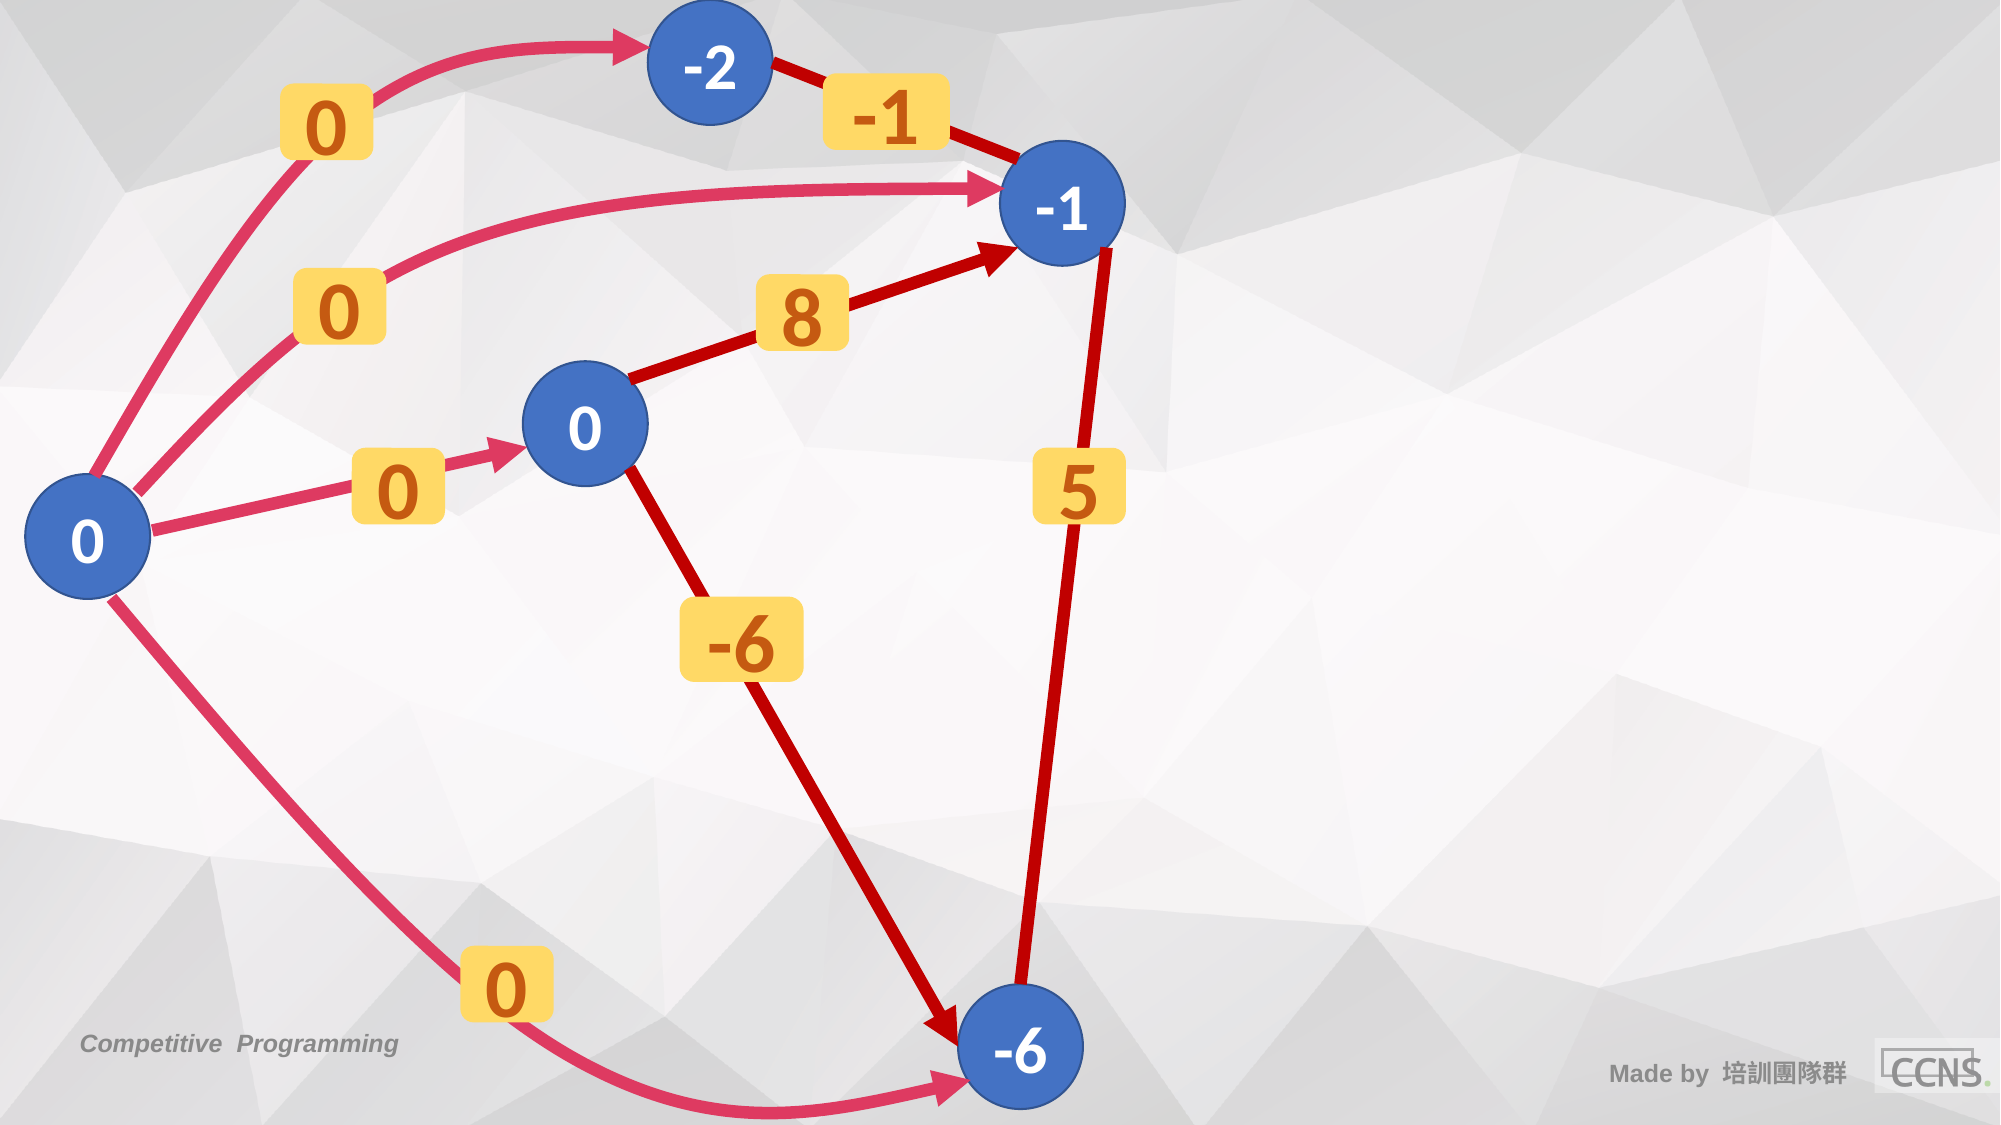

-2

-1
0
-1

0
8
0

0
5
0
-6

0
-6